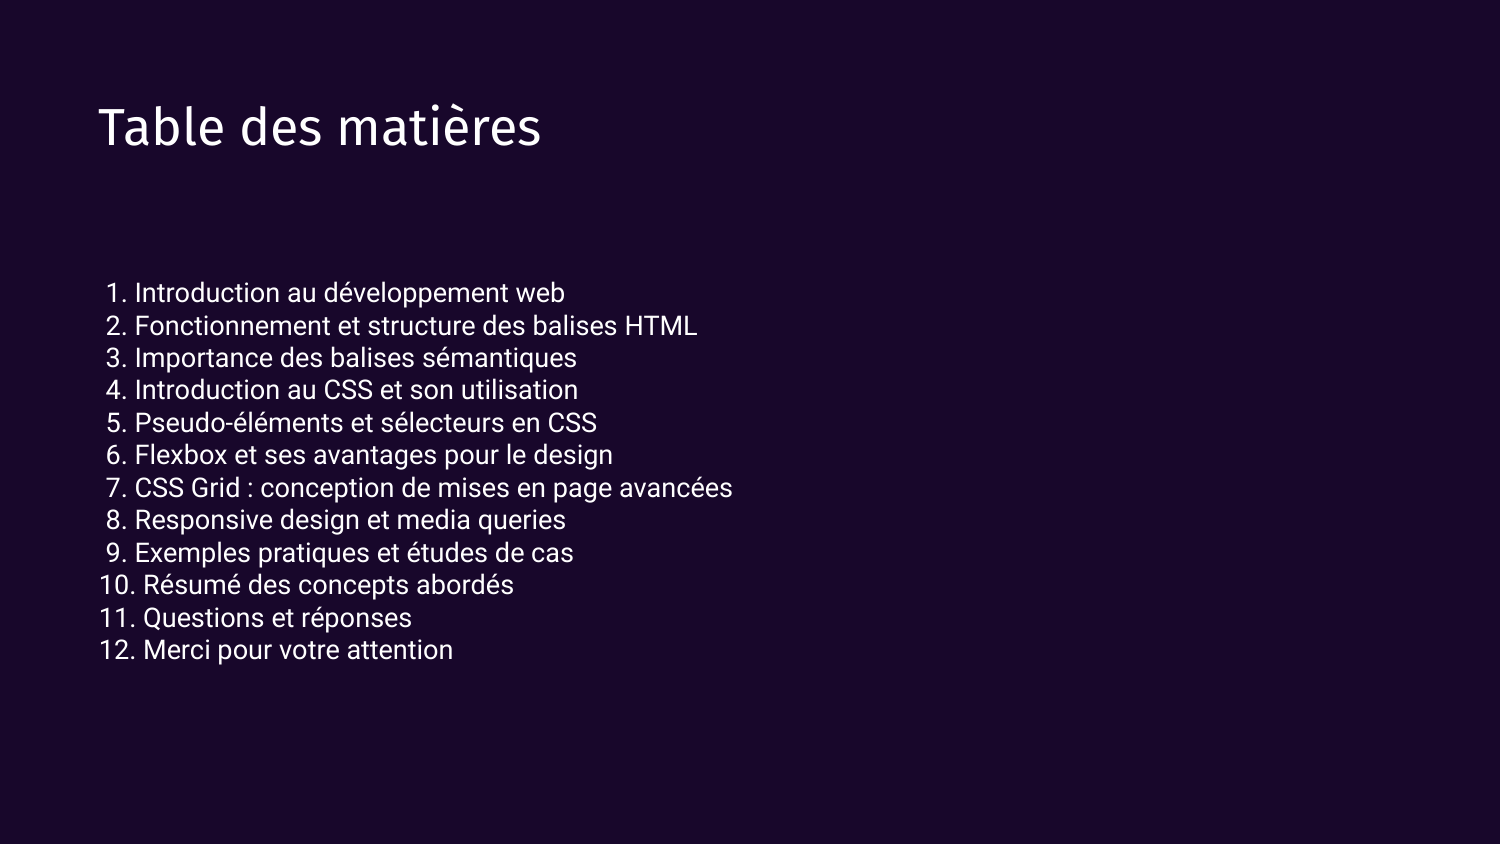

Table des matières
 1. Introduction au développement web
 2. Fonctionnement et structure des balises HTML
 3. Importance des balises sémantiques
 4. Introduction au CSS et son utilisation
 5. Pseudo-éléments et sélecteurs en CSS
 6. Flexbox et ses avantages pour le design
 7. CSS Grid : conception de mises en page avancées
 8. Responsive design et media queries
 9. Exemples pratiques et études de cas
10. Résumé des concepts abordés
11. Questions et réponses
12. Merci pour votre attention